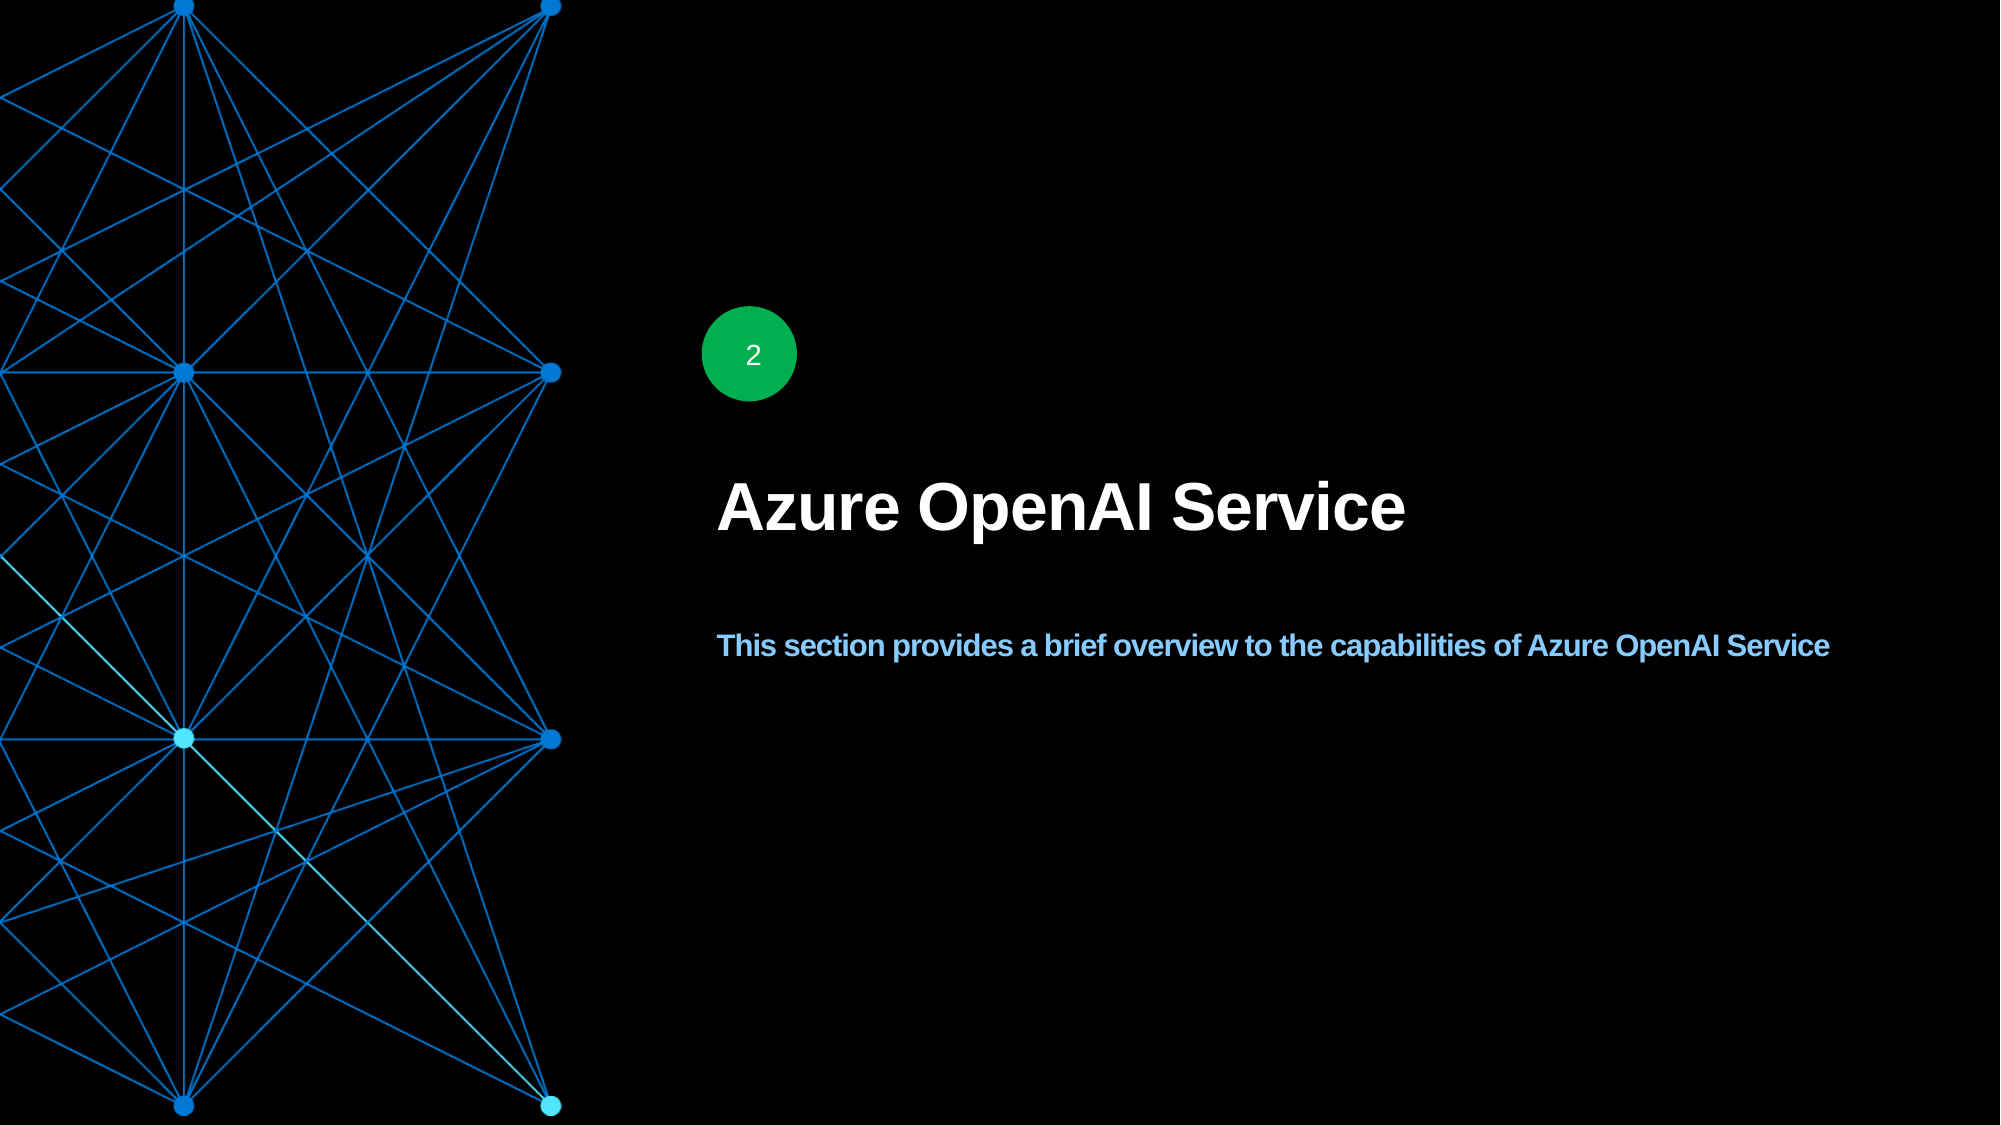

2
# Azure OpenAI Service This section provides a brief overview to the capabilities of Azure OpenAI Service